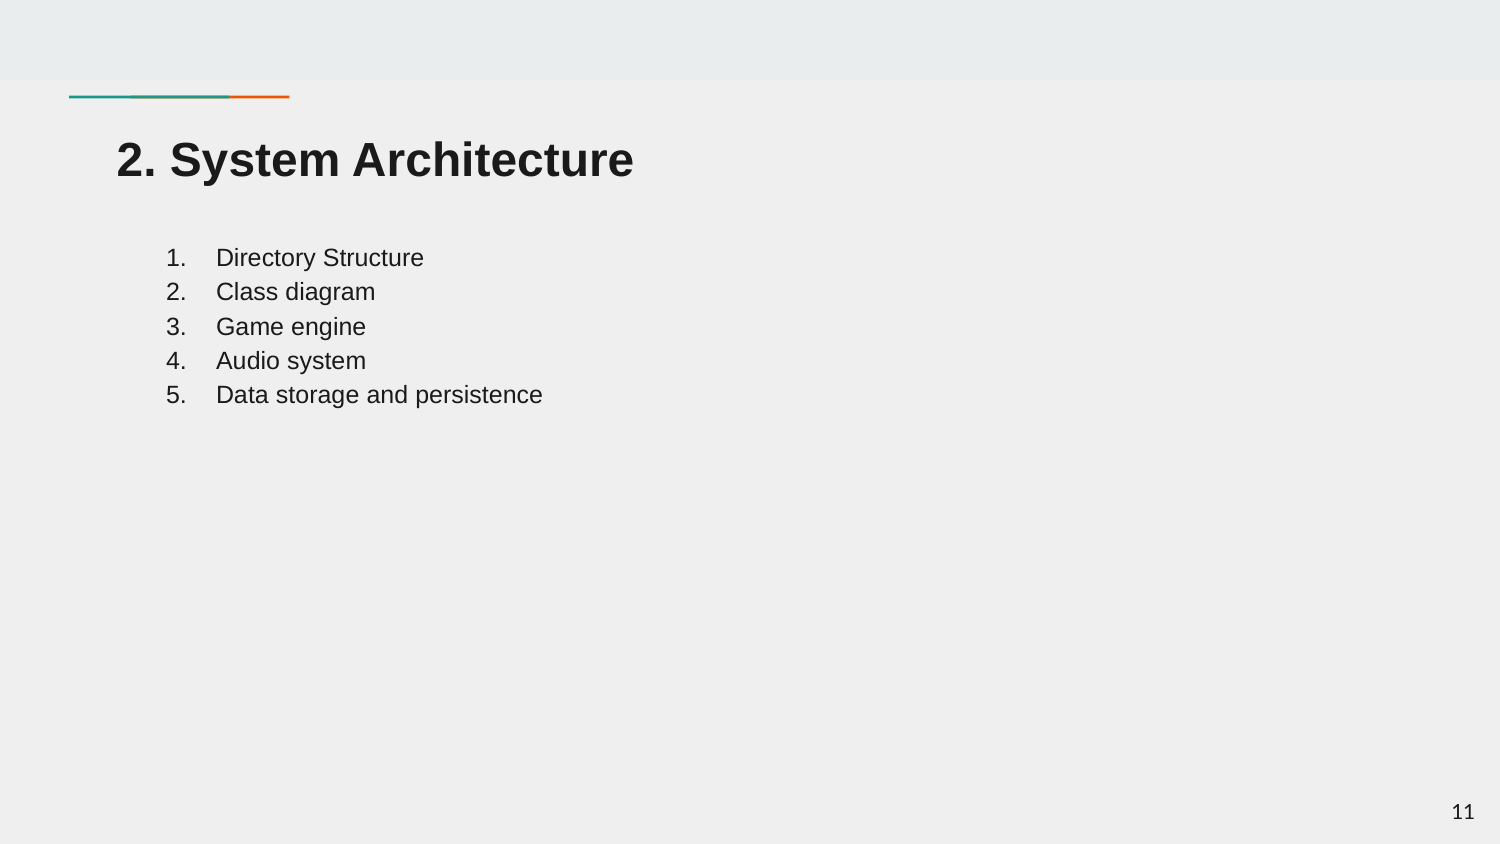

# 2. System Architecture
Directory Structure
Class diagram
Game engine
Audio system
Data storage and persistence
11